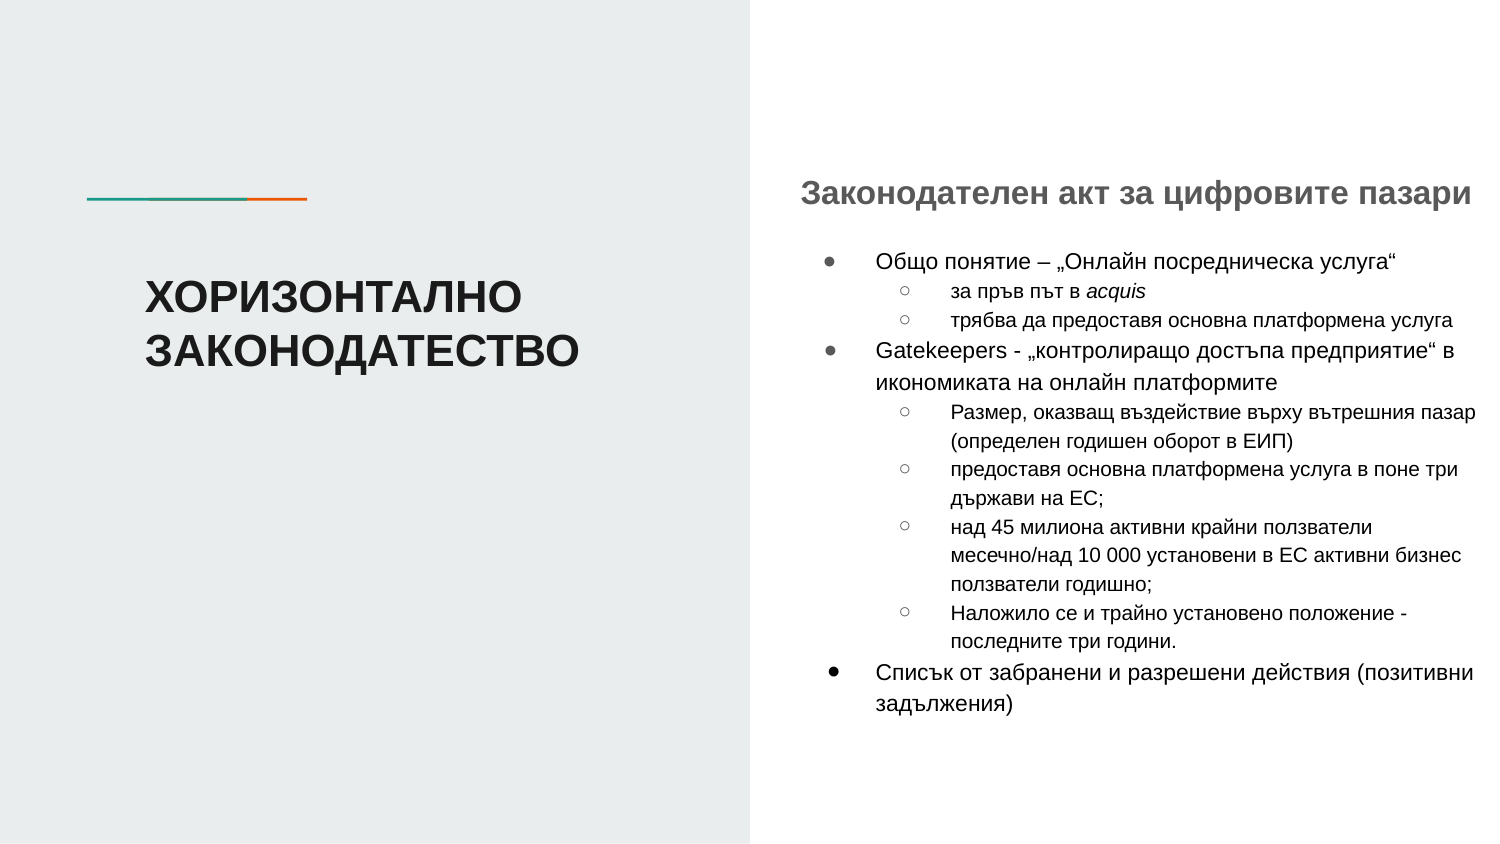

Законодателен акт за цифровите пазари

Общо понятие – „Онлайн посредническа услуга“
за пръв път в acquis
трябва да предоставя основна платформена услуга
Gatekeepers - „контролиращо достъпа предприятие“ в икономиката на онлайн платформите
Размер, оказващ въздействие върху вътрешния пазар (определен годишен оборот в ЕИП)
предоставя основна платформена услуга в поне три държави на ЕС;
над 45 милиона активни крайни ползватели месечно/над 10 000 установени в ЕС активни бизнес ползватели годишно;
Наложило се и трайно установено положение - последните три години.
Списък от забранени и разрешени действия (позитивни задължения)
# ХОРИЗОНТАЛНО
ЗАКОНОДАТЕСТВО